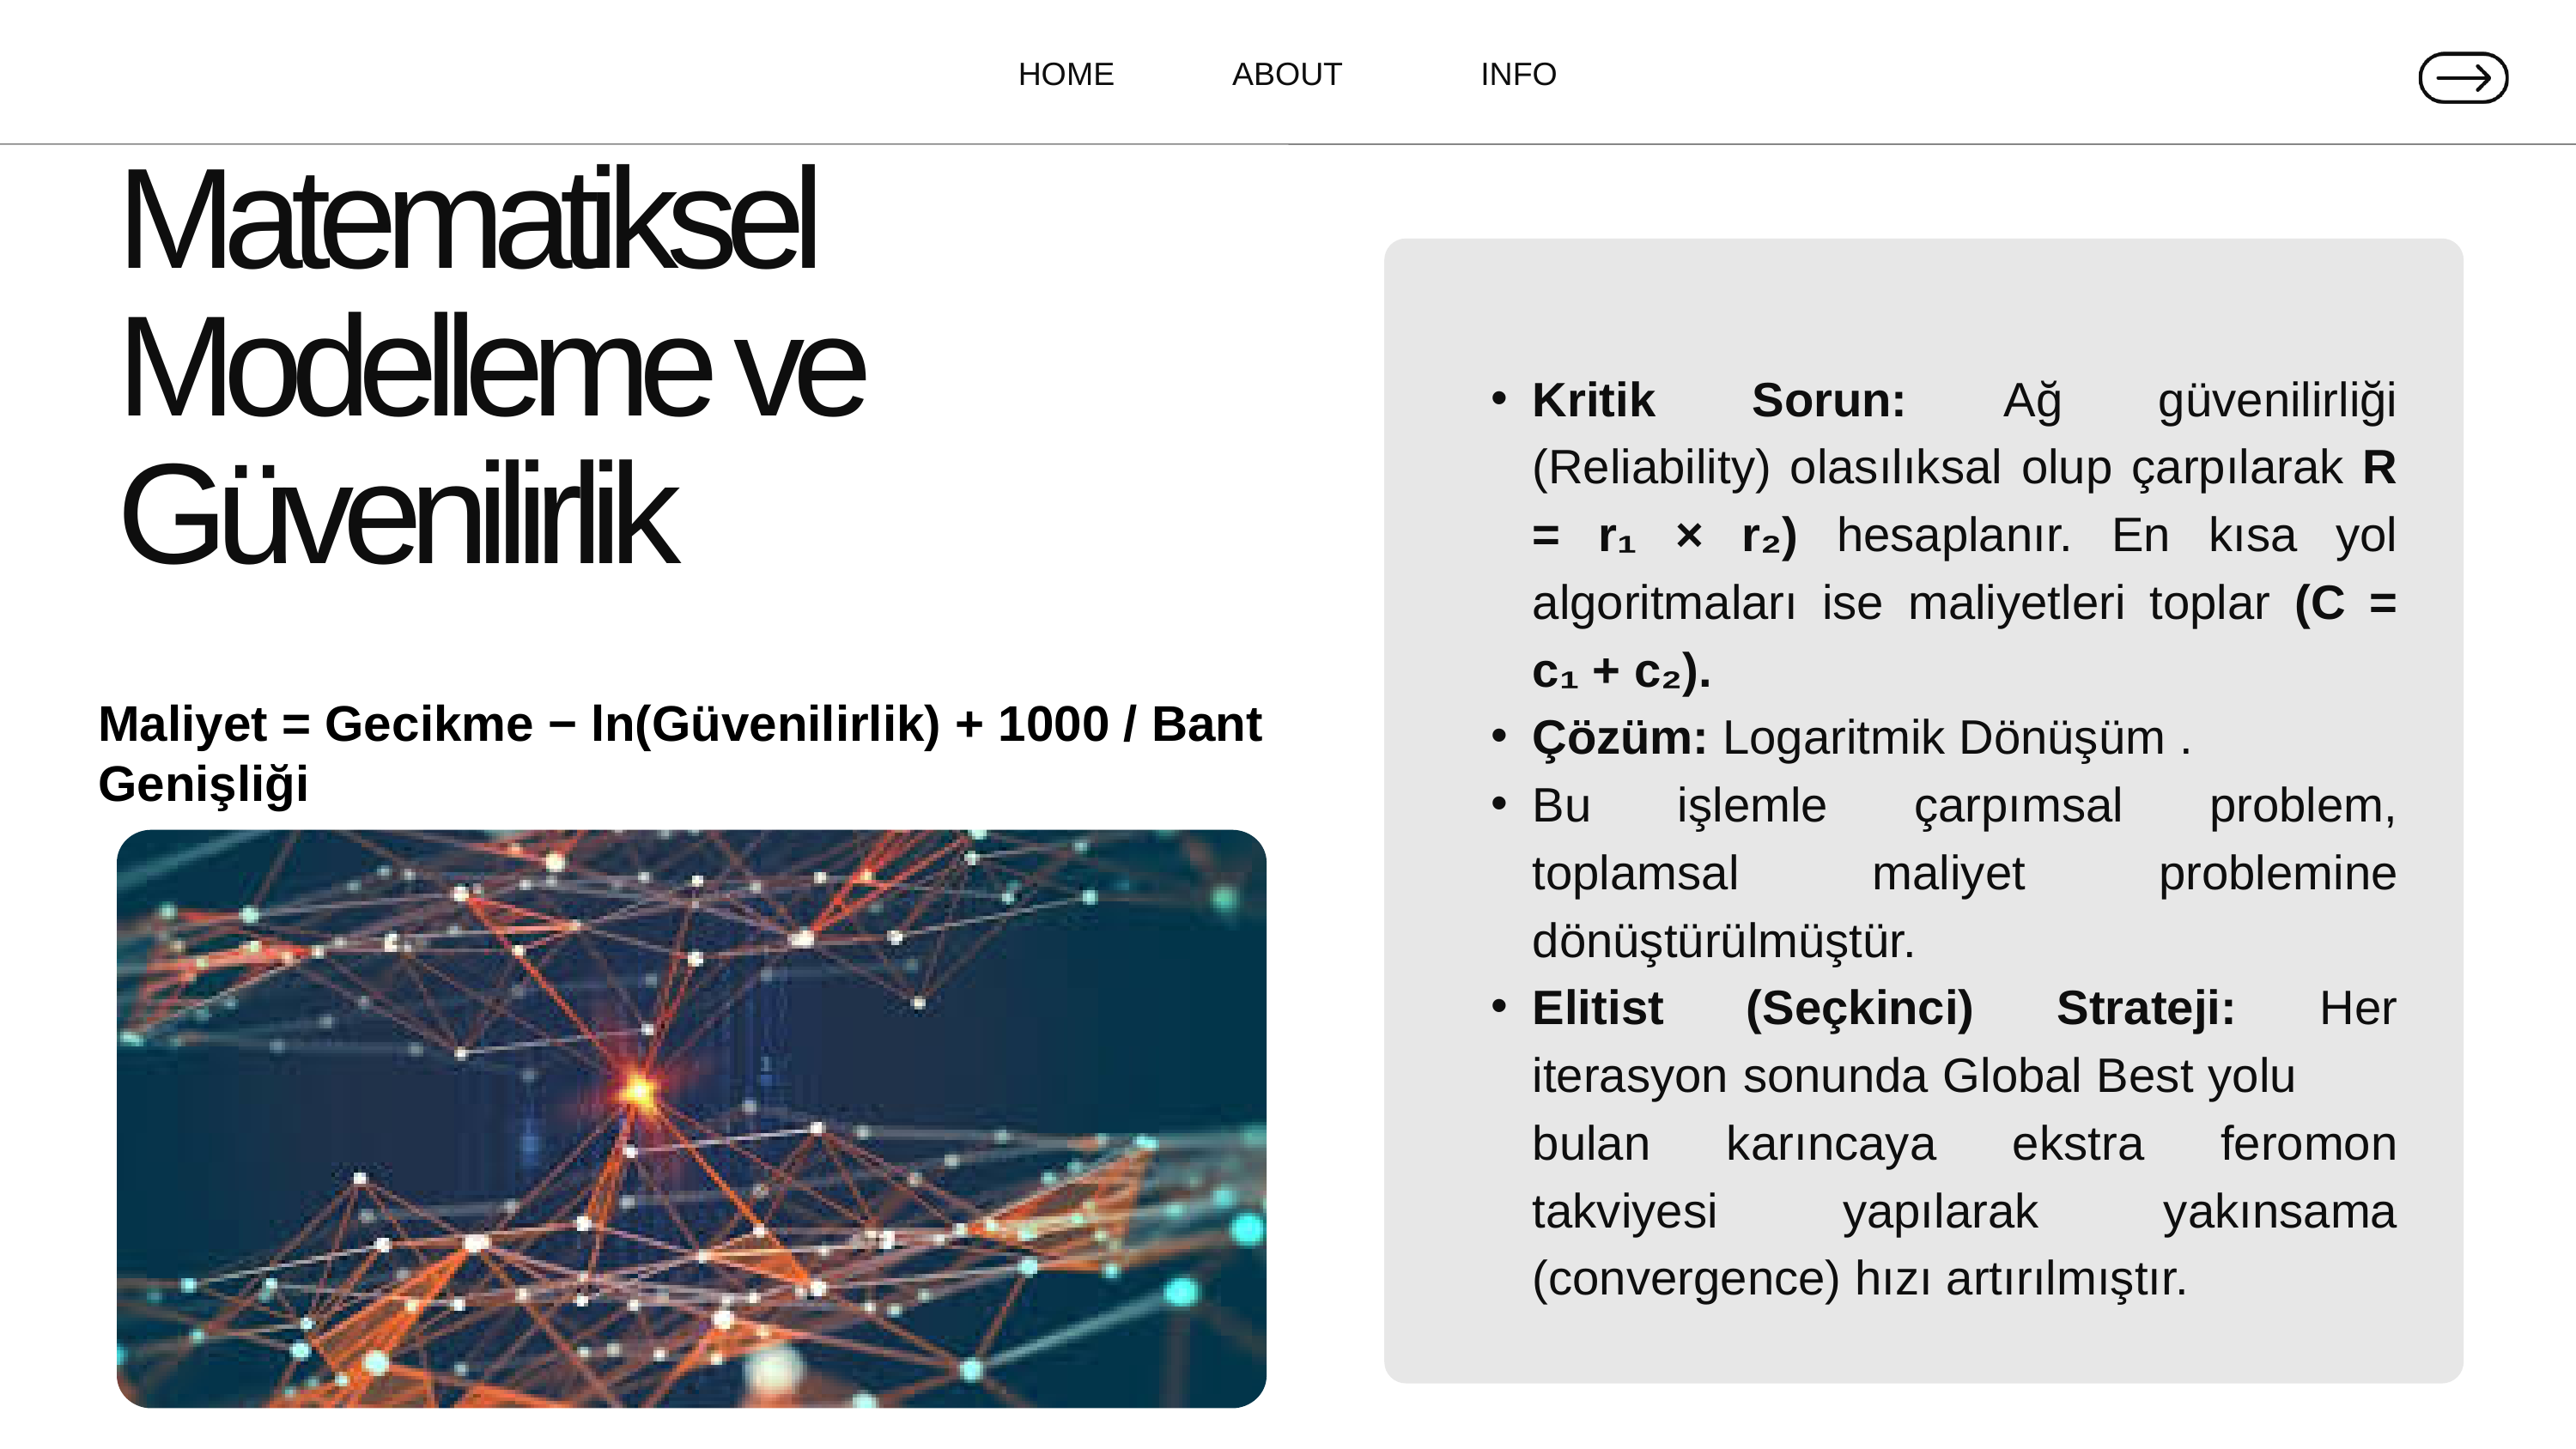

HOME
ABOUT
INFO

Matematiksel Modelleme ve Güvenilirlik

Kritik Sorun: Ağ güvenilirliği (Reliability) olasılıksal olup çarpılarak R = r₁ × r₂) hesaplanır. En kısa yol algoritmaları ise maliyetleri toplar (C = c₁ + c₂).
Çözüm: Logaritmik Dönüşüm .
Bu işlemle çarpımsal problem, toplamsal maliyet problemine dönüştürülmüştür.
Elitist (Seçkinci) Strateji: Her iterasyon sonunda Global Best yolu        bulan karıncaya ekstra feromon takviyesi yapılarak yakınsama (convergence) hızı artırılmıştır.

Maliyet = Gecikme − ln(Güvenilirlik) + 1000 / Bant Genişliği